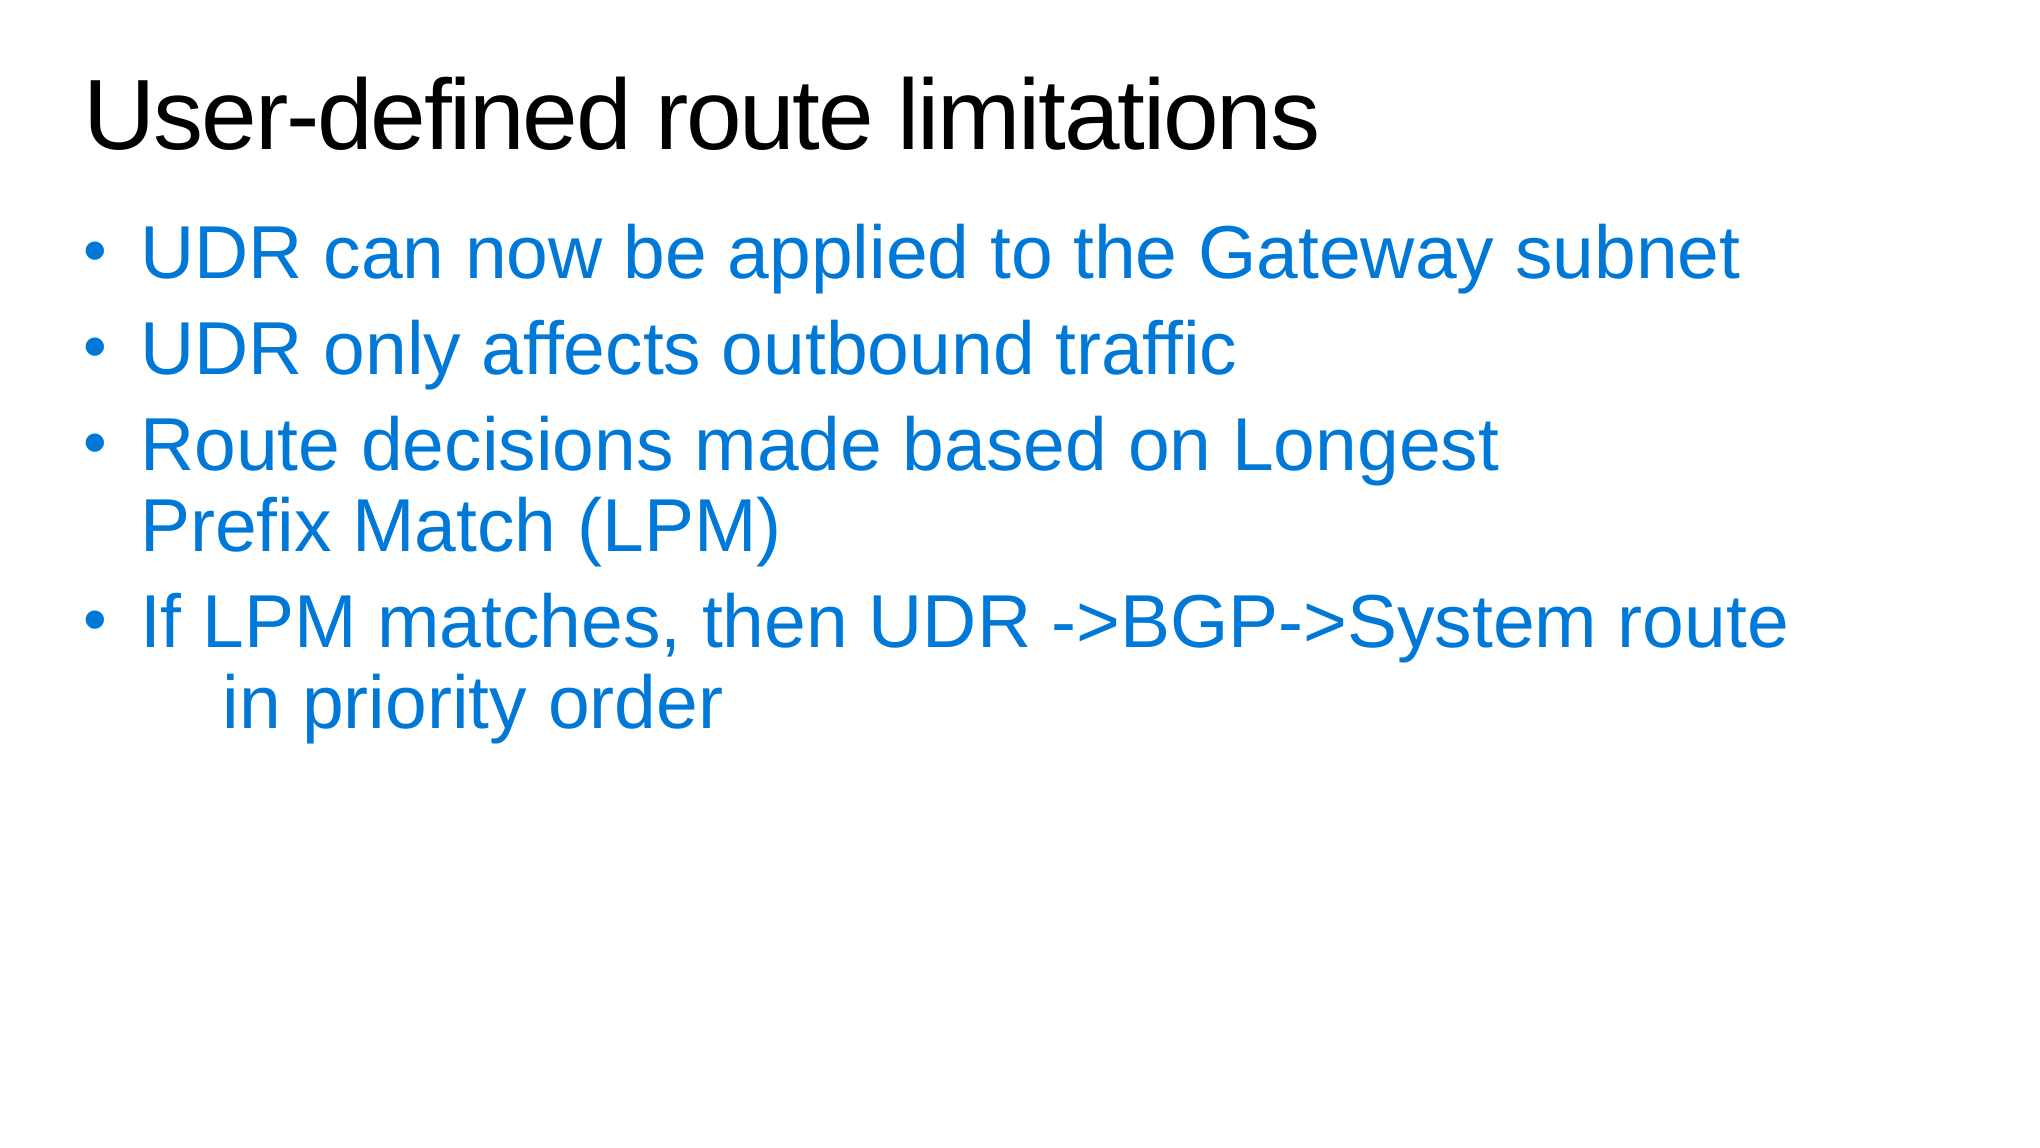

# User-defined route limitations
UDR can now be applied to the Gateway subnet
UDR only affects outbound traffic
Route decisions made based on Longest                   Prefix Match (LPM)
If LPM matches, then UDR ->BGP->System route            in priority order